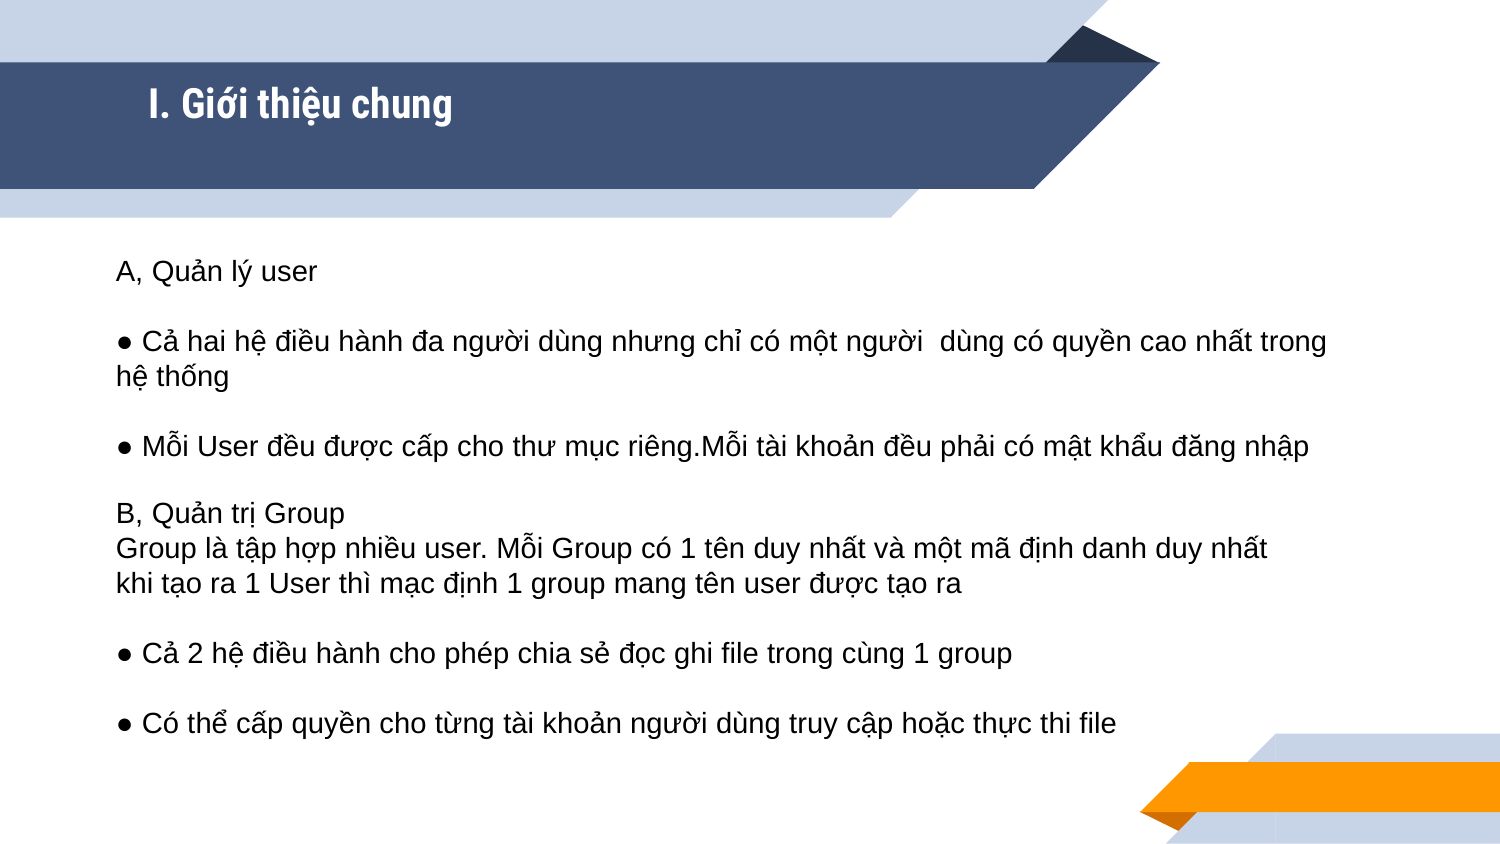

# I. Giới thiệu chung
A, Quản lý user

● Cả hai hệ điều hành đa người dùng nhưng chỉ có một người  dùng có quyền cao nhất trong hệ thống

● Mỗi User đều được cấp cho thư mục riêng.Mỗi tài khoản đều phải có mật khẩu đăng nhập
B, Quản trị Group
Group là tập hợp nhiều user. Mỗi Group có 1 tên duy nhất và một mã định danh duy nhất
khi tạo ra 1 User thì mạc định 1 group mang tên user được tạo ra

● Cả 2 hệ điều hành cho phép chia sẻ đọc ghi file trong cùng 1 group

● Có thể cấp quyền cho từng tài khoản người dùng truy cập hoặc thực thi file